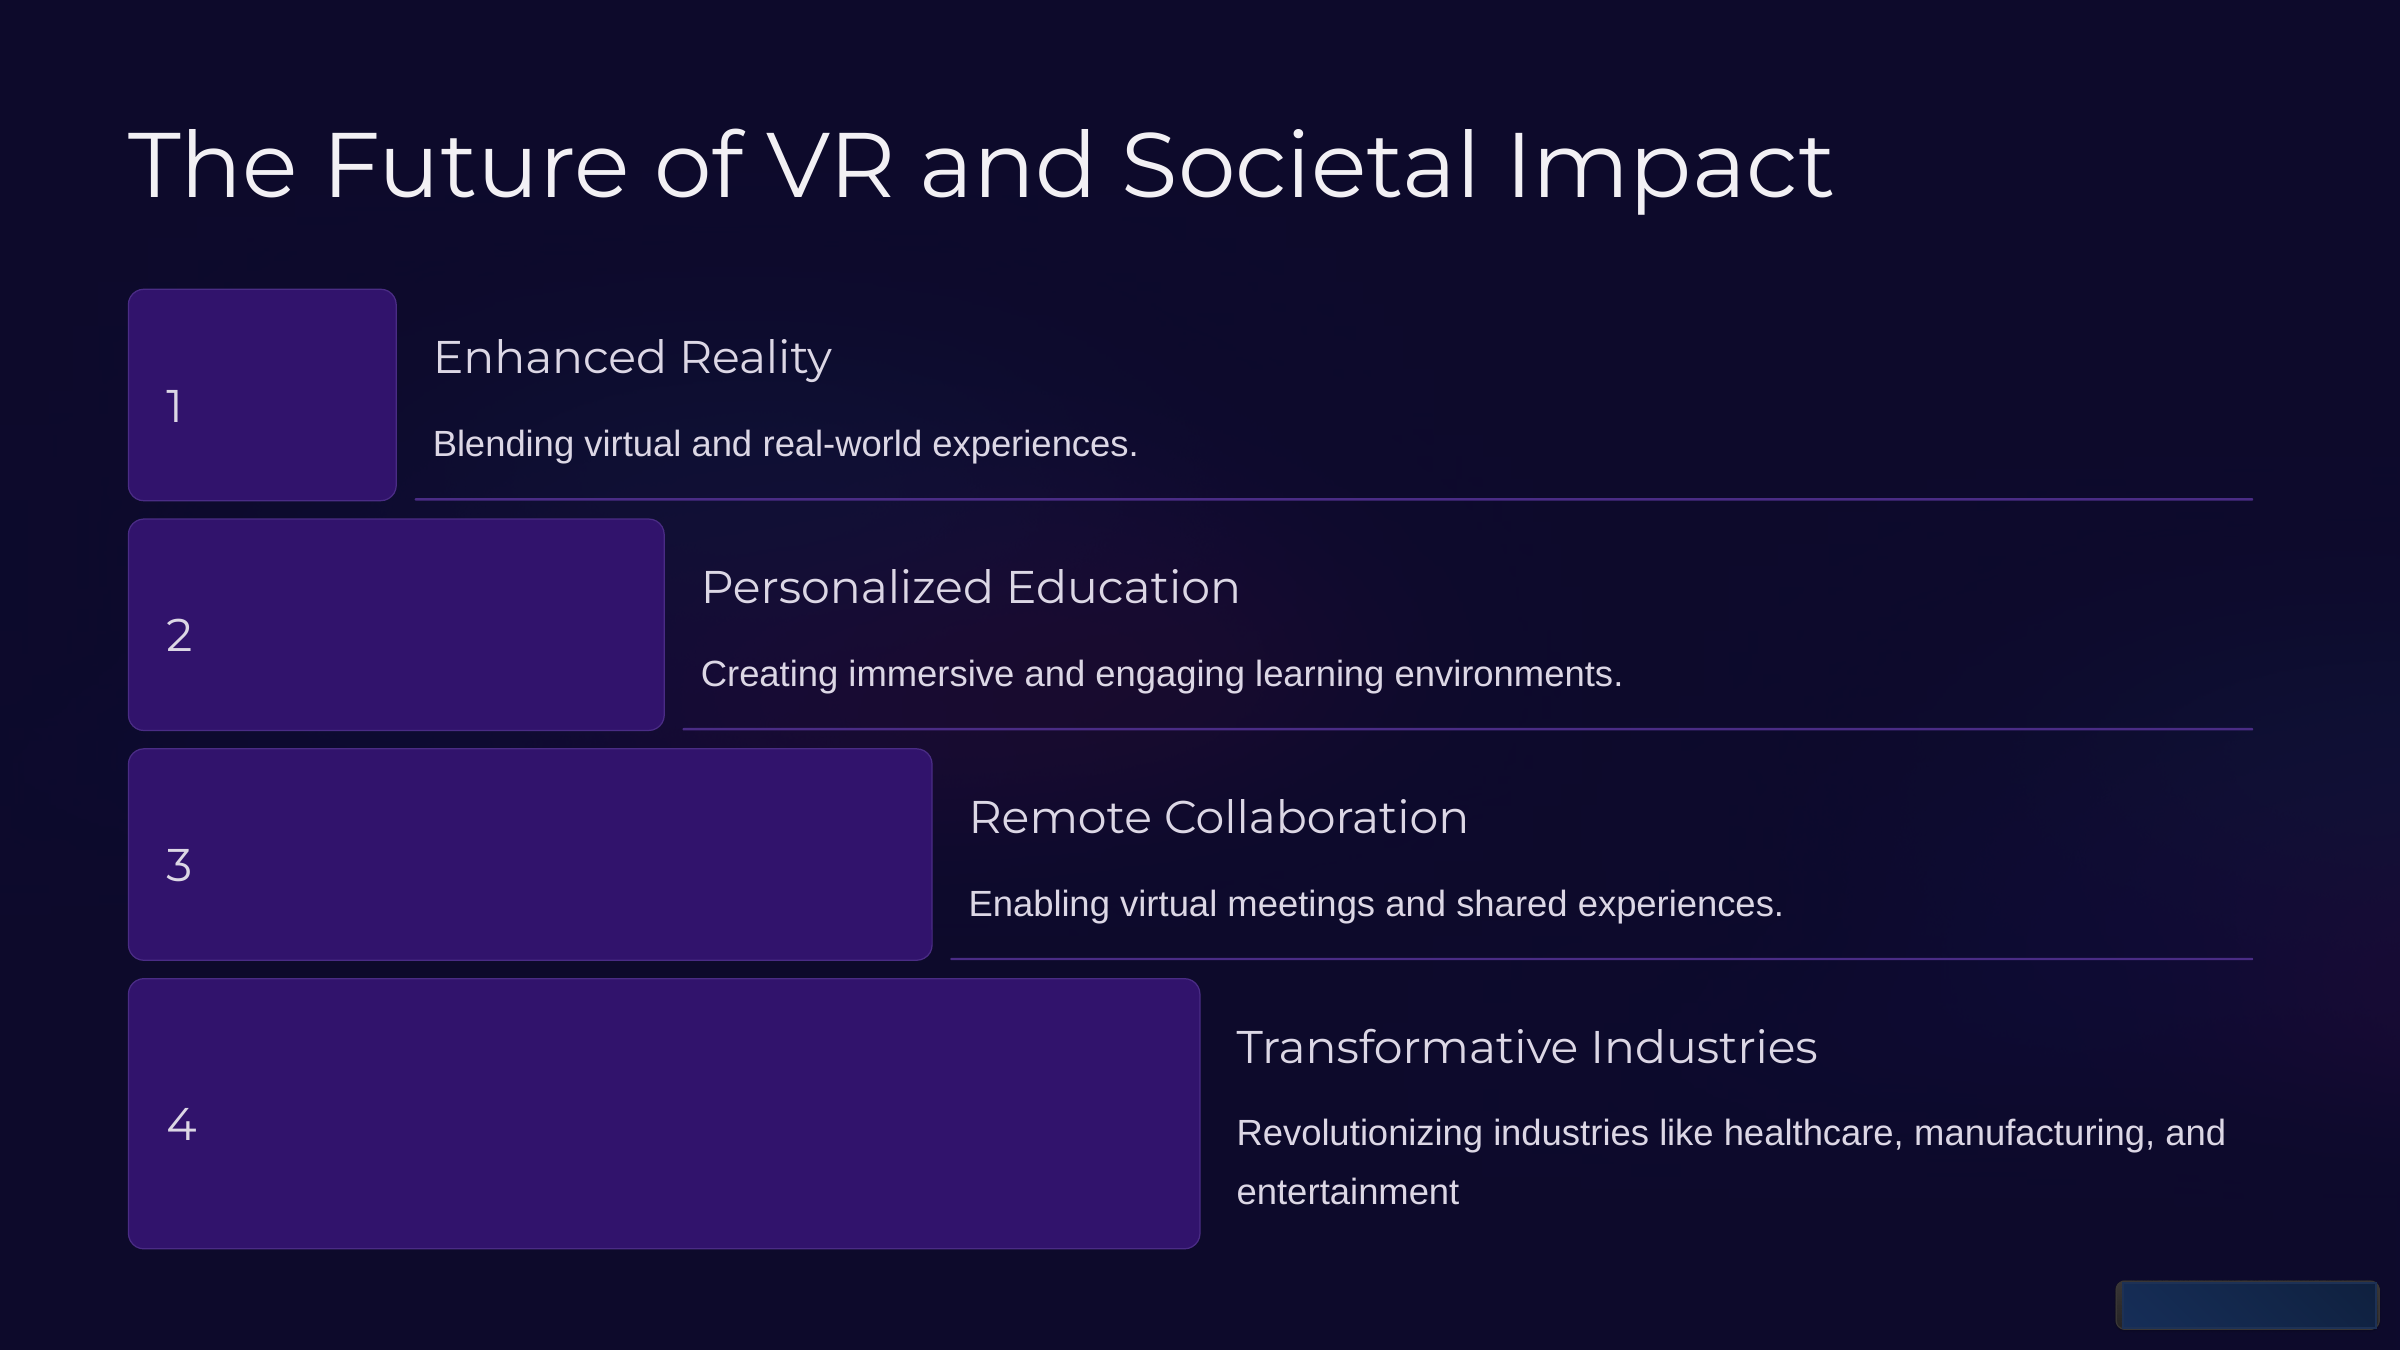

The Future of VR and Societal Impact

Enhanced Reality
1
Blending virtual and real-world experiences.

Personalized Education
2
Creating immersive and engaging learning environments.

Remote Collaboration
3
Enabling virtual meetings and shared experiences.

Transformative Industries
4
Revolutionizing industries like healthcare, manufacturing, and entertainment